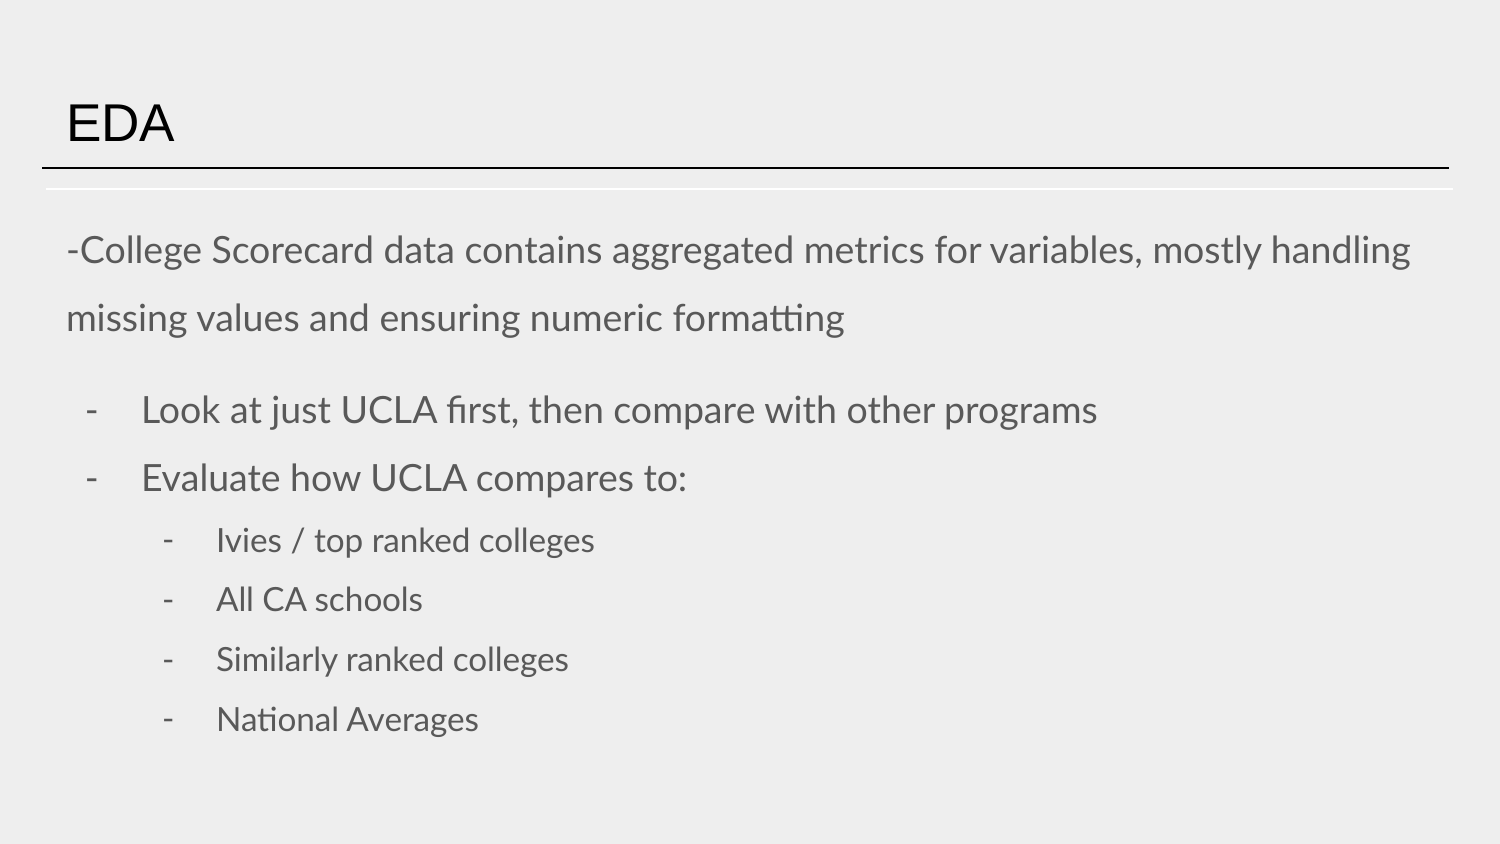

# EDA
-College Scorecard data contains aggregated metrics for variables, mostly handling missing values and ensuring numeric formatting
Look at just UCLA first, then compare with other programs
Evaluate how UCLA compares to:
Ivies / top ranked colleges
All CA schools
Similarly ranked colleges
National Averages